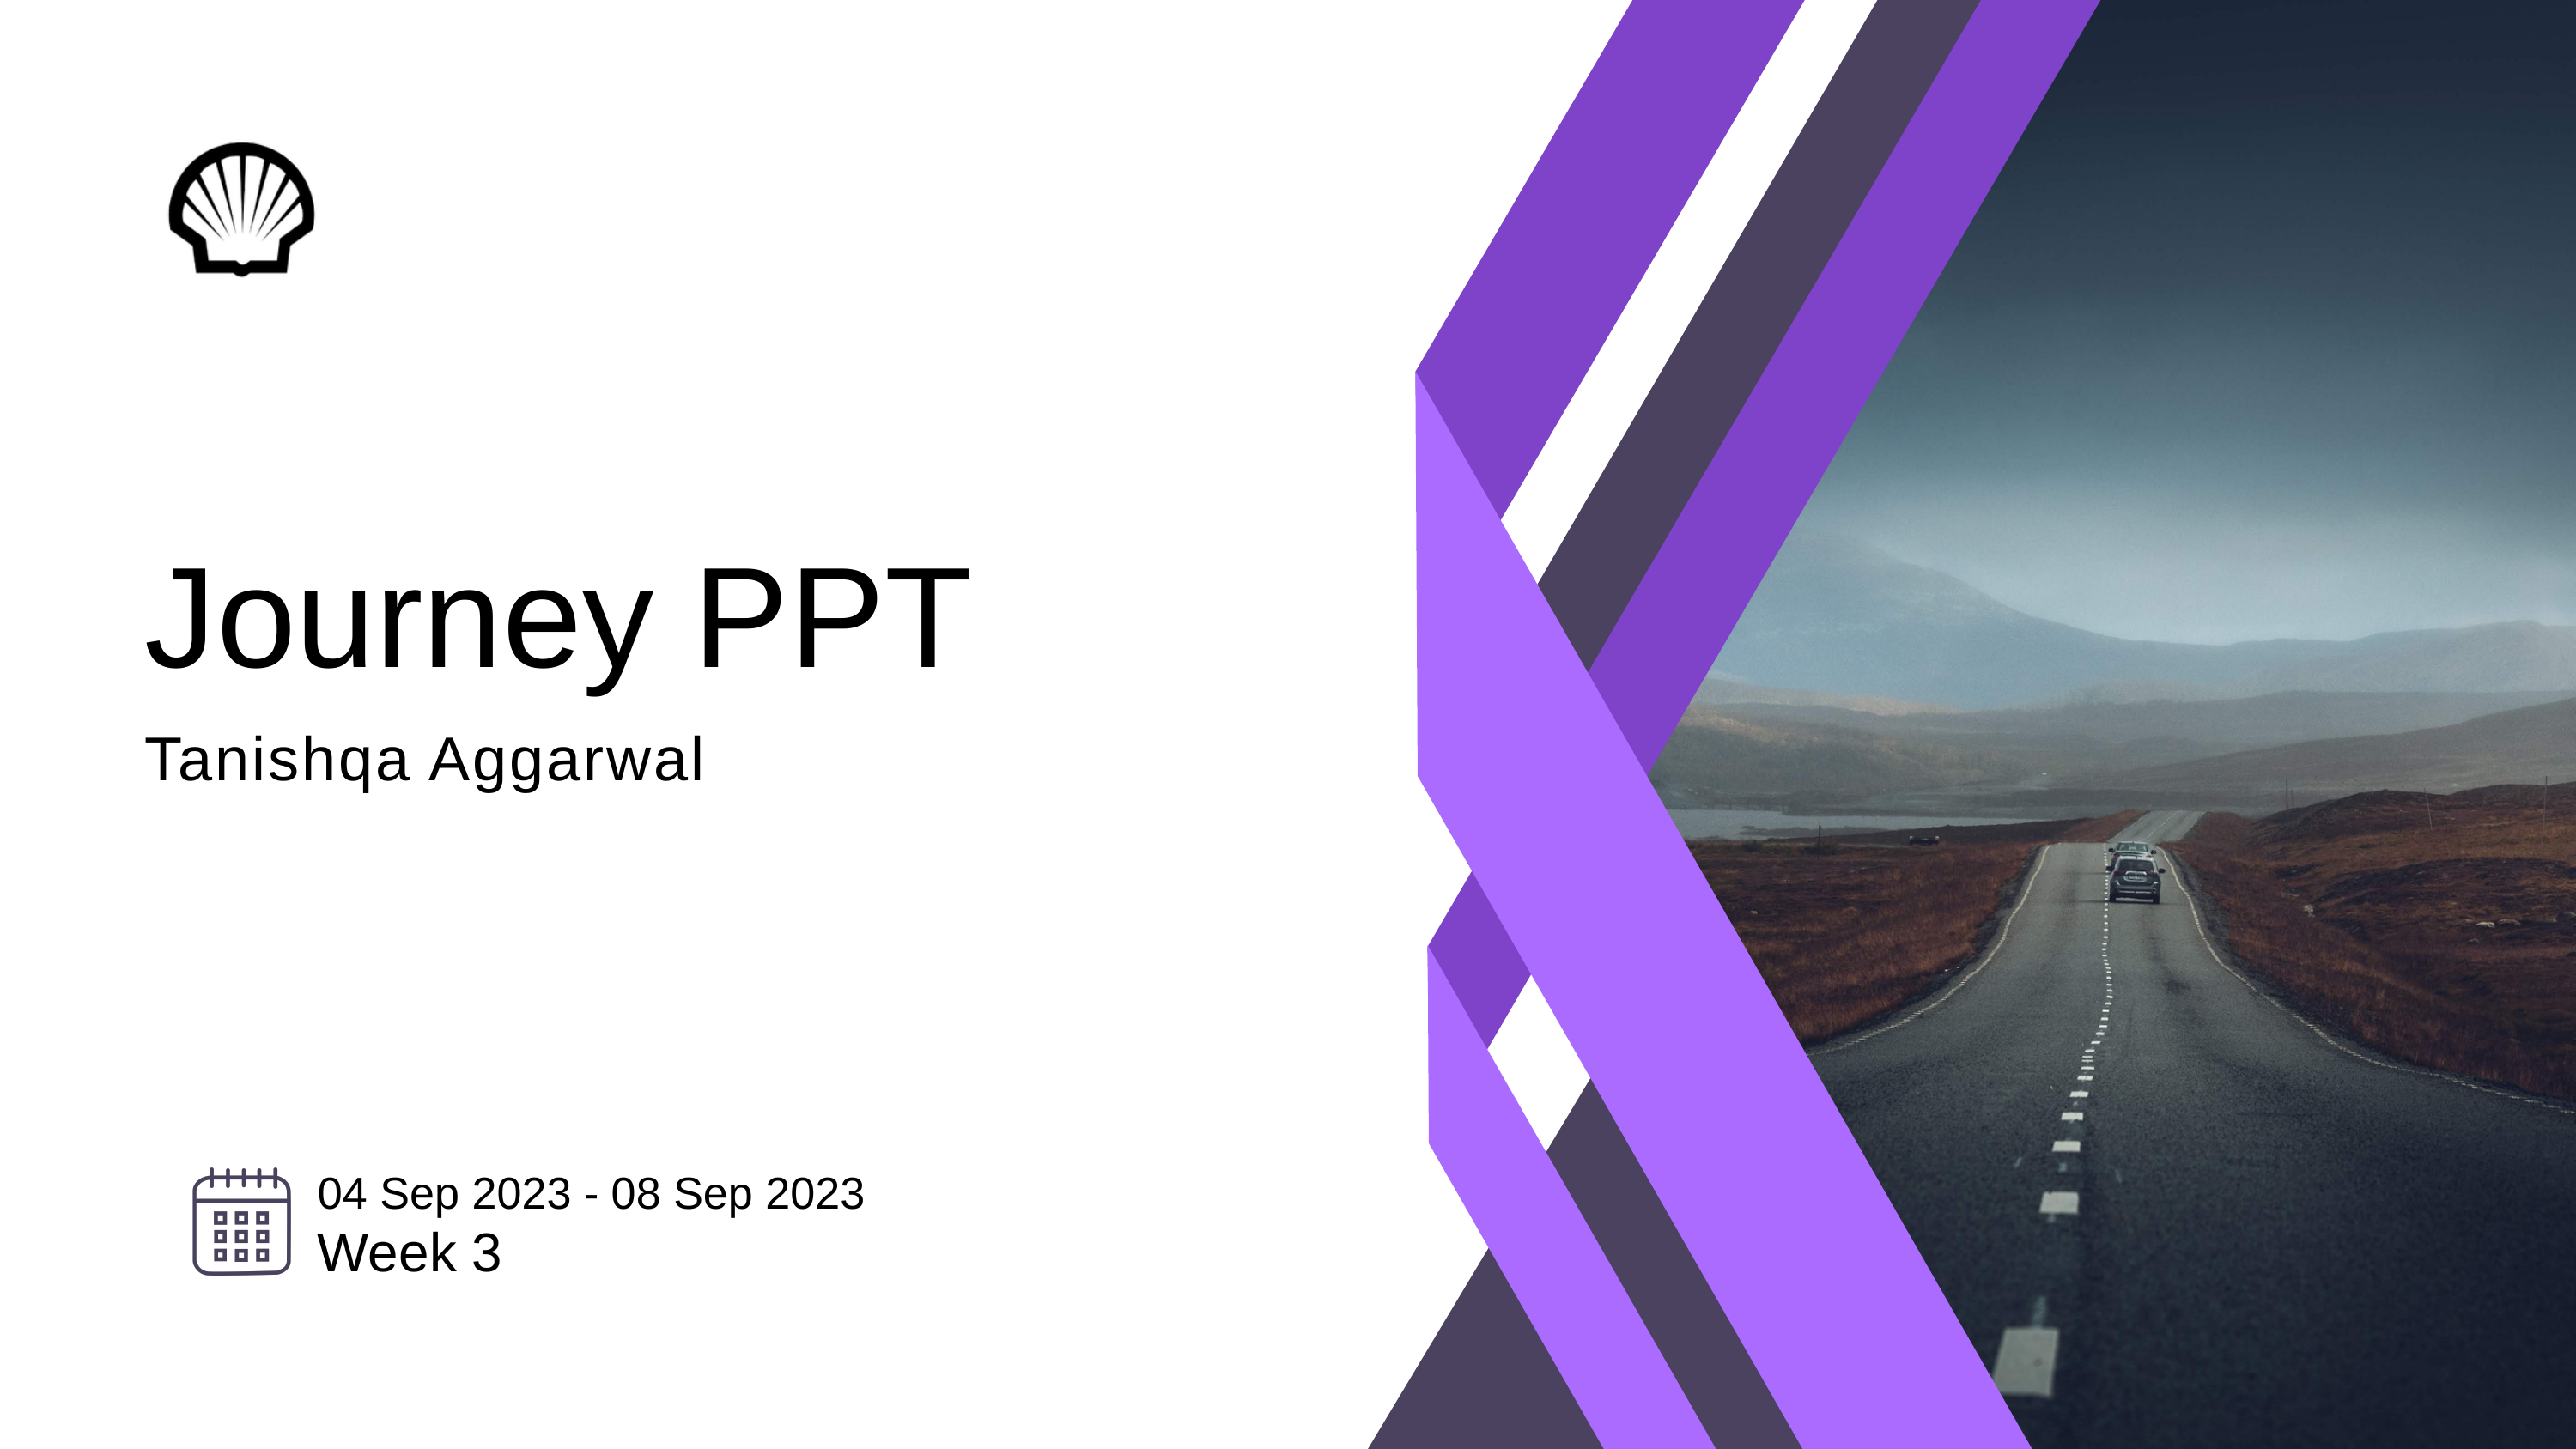

Journey PPT
Tanishqa Aggarwal
04 Sep 2023 - 08 Sep 2023

Week 3